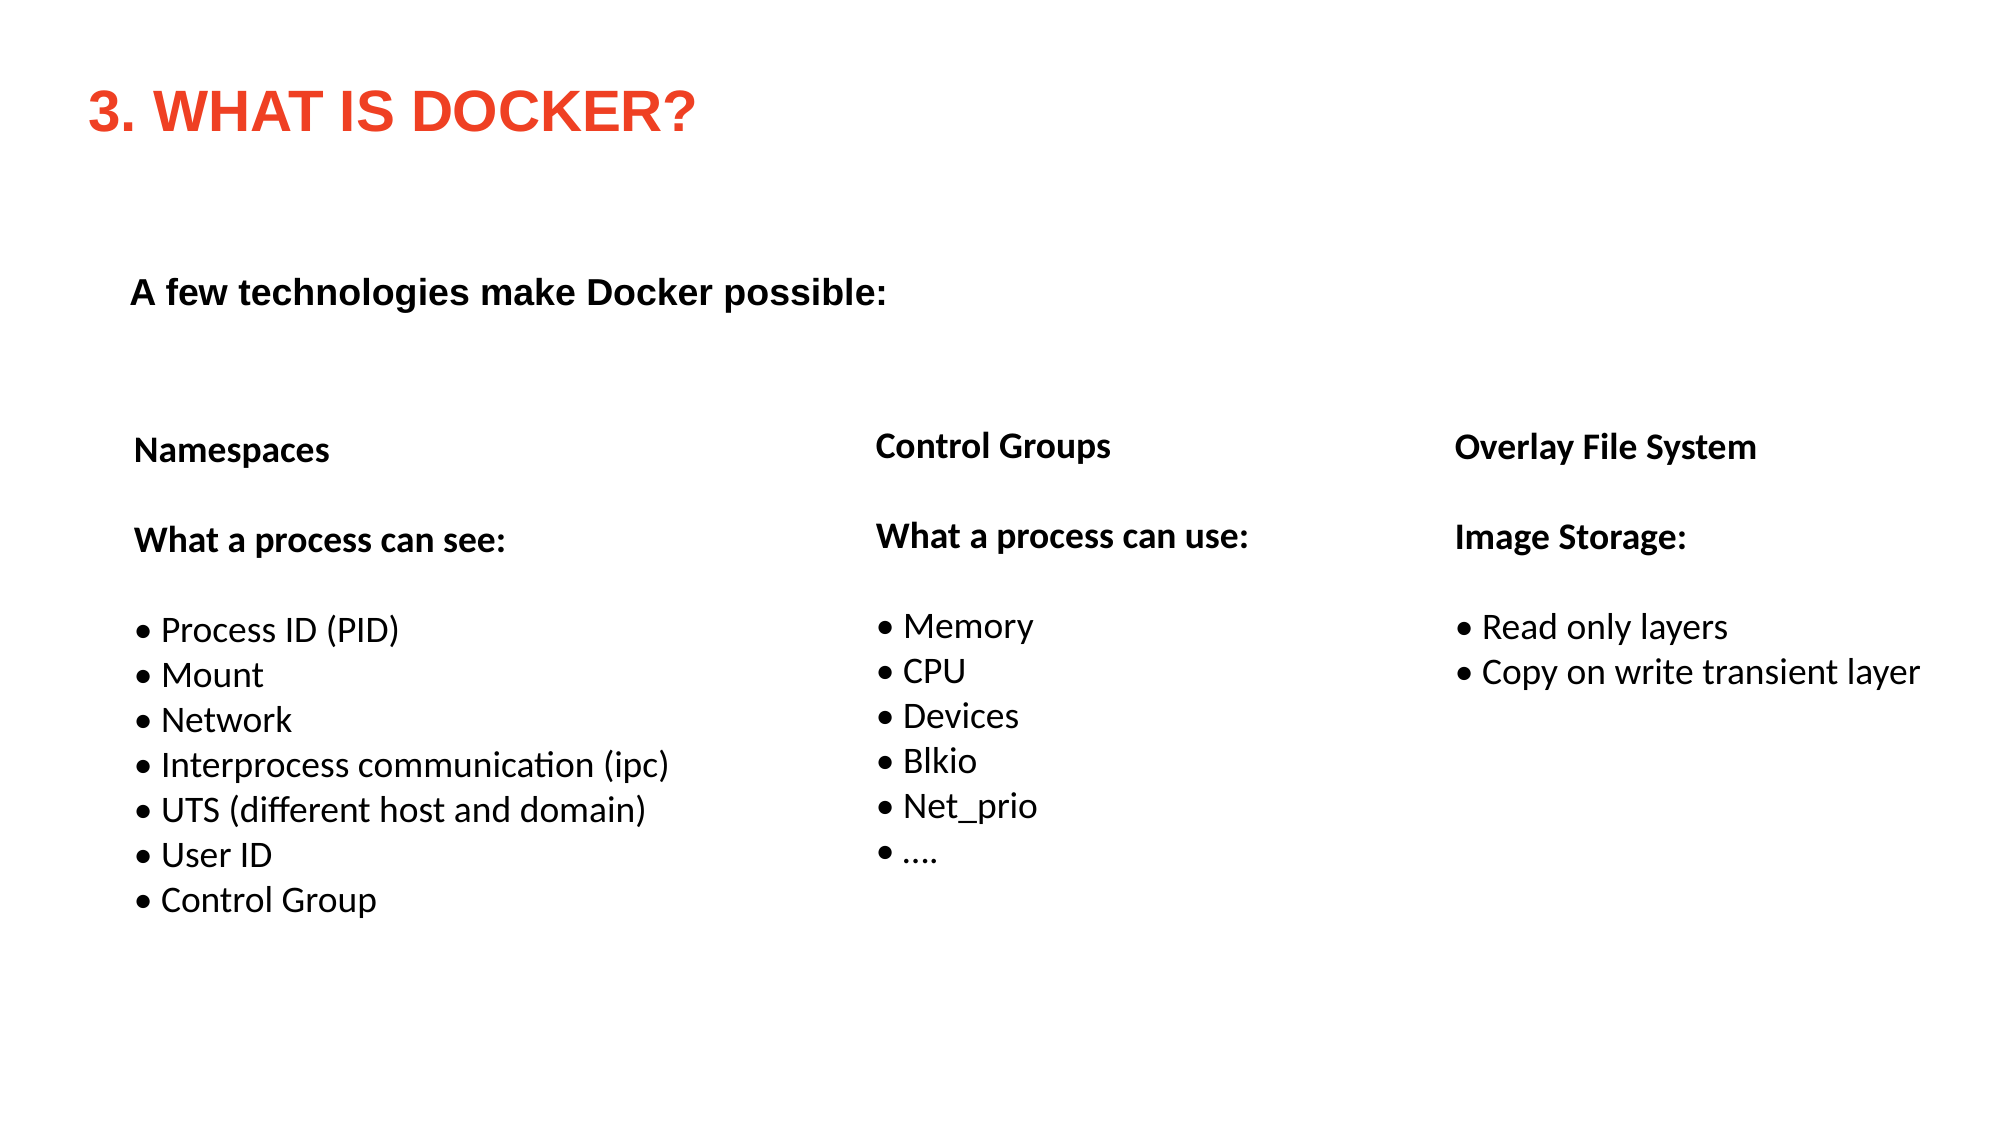

# 3. What is docker?

A few technologies make Docker possible:
Control Groups

What a process can use:

• Memory
• CPU
• Devices
• Blkio
• Net_prio
• ….
Overlay File System

Image Storage:

• Read only layers
• Copy on write transient layer
Namespaces

What a process can see:

• Process ID (PID)
• Mount
• Network
• Interprocess communication (ipc)
• UTS (different host and domain)
• User ID
• Control Group